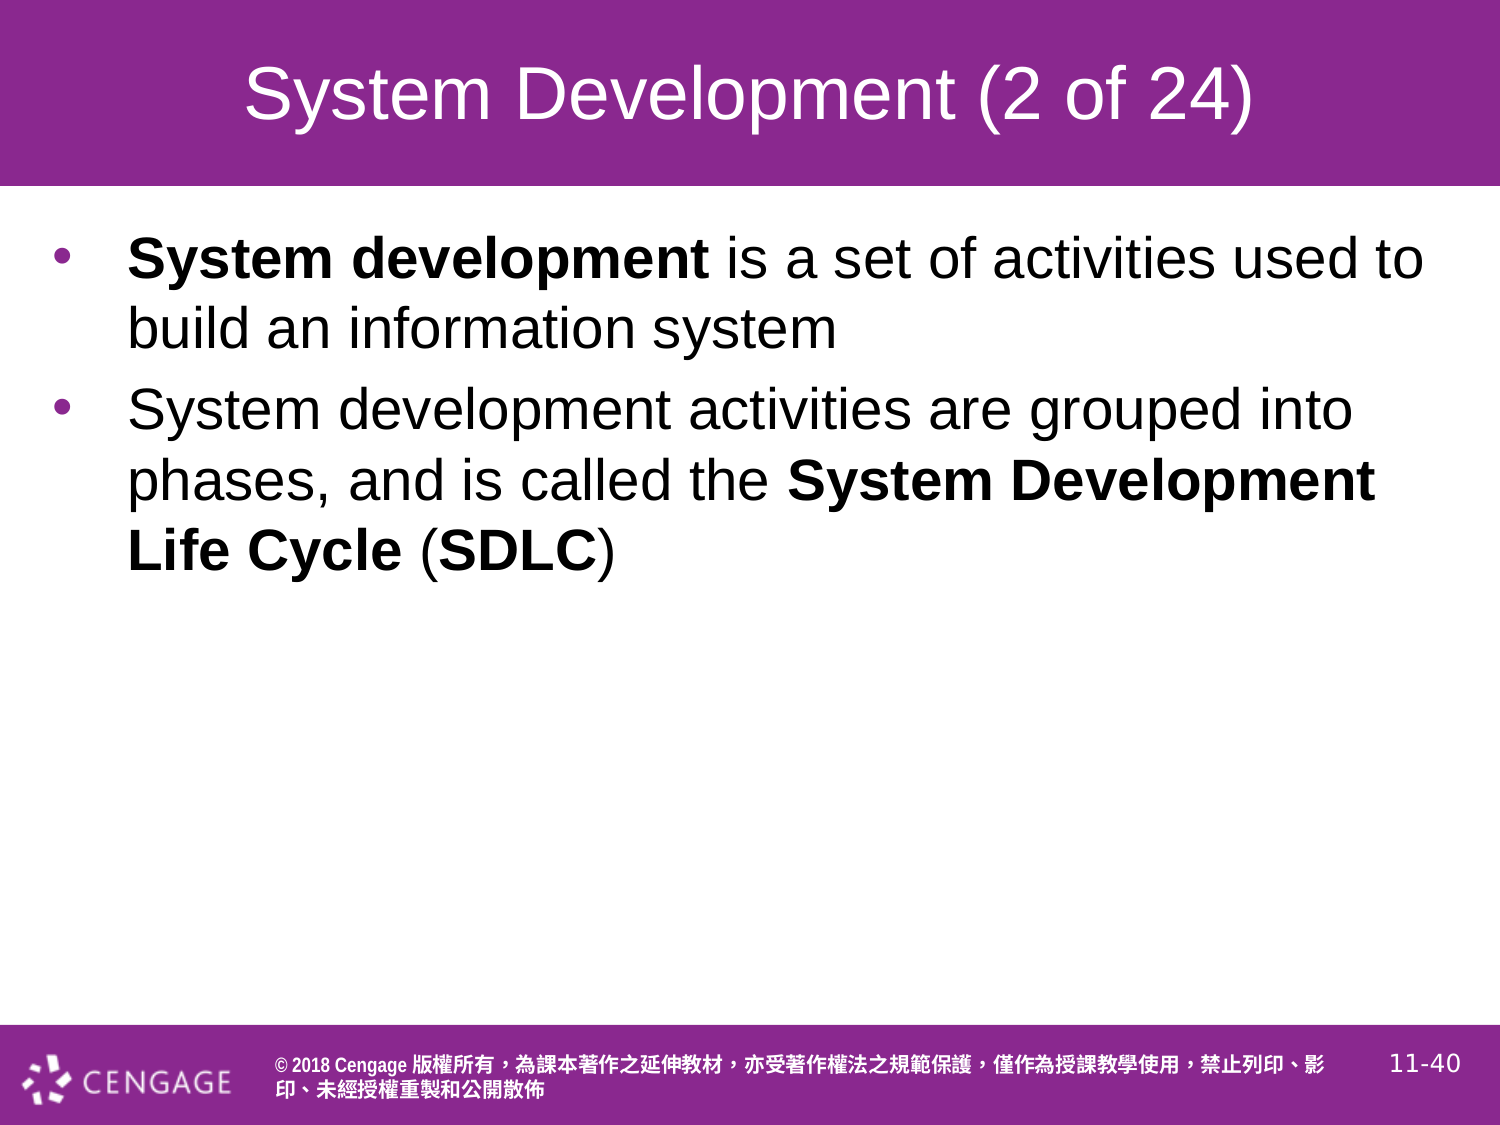

# System Development (2 of 24)
System development is a set of activities used to build an information system
System development activities are grouped into phases, and is called the System Development Life Cycle (SDLC)